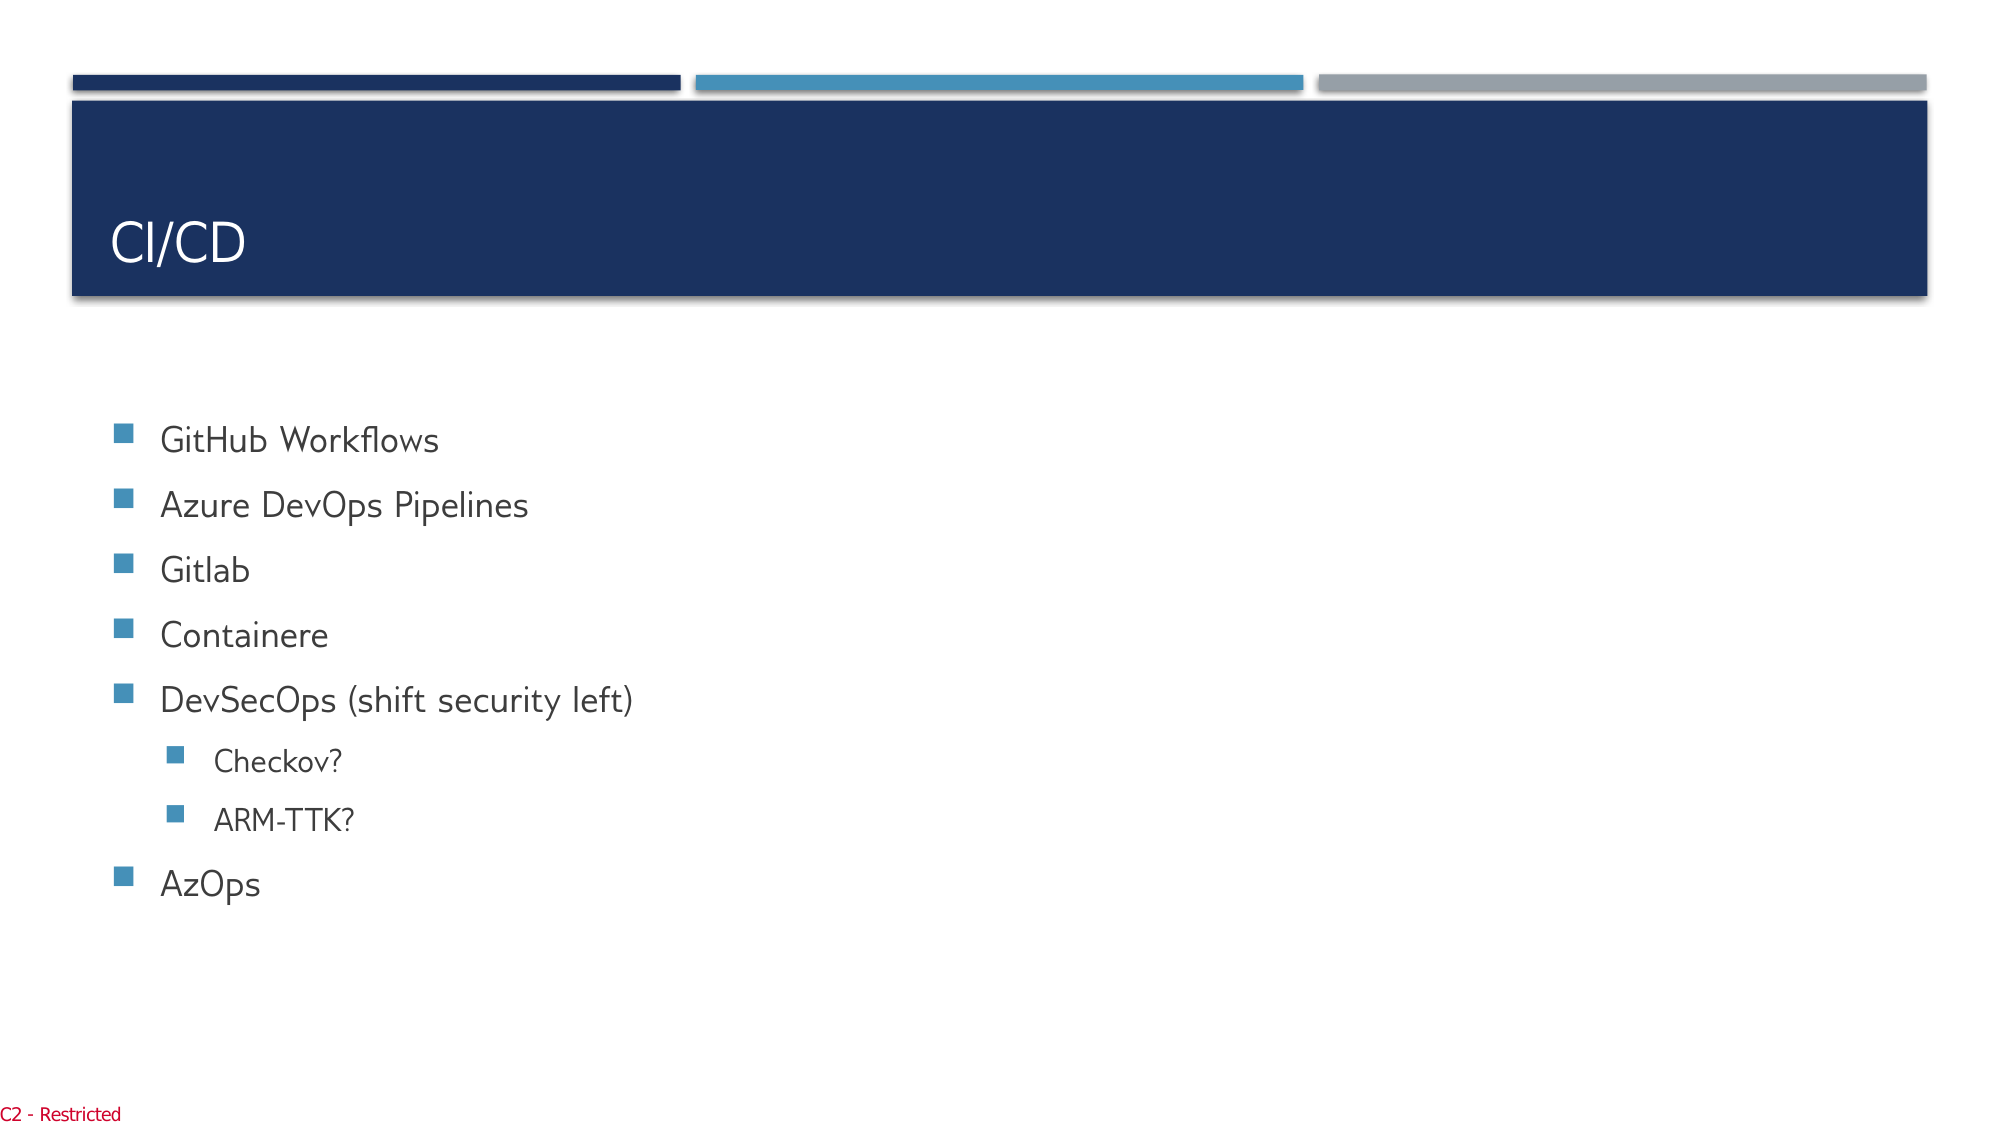

# CI/CD
GitHub Workflows
Azure DevOps Pipelines
Gitlab
Containere
DevSecOps (shift security left)
Checkov?
ARM-TTK?
AzOps